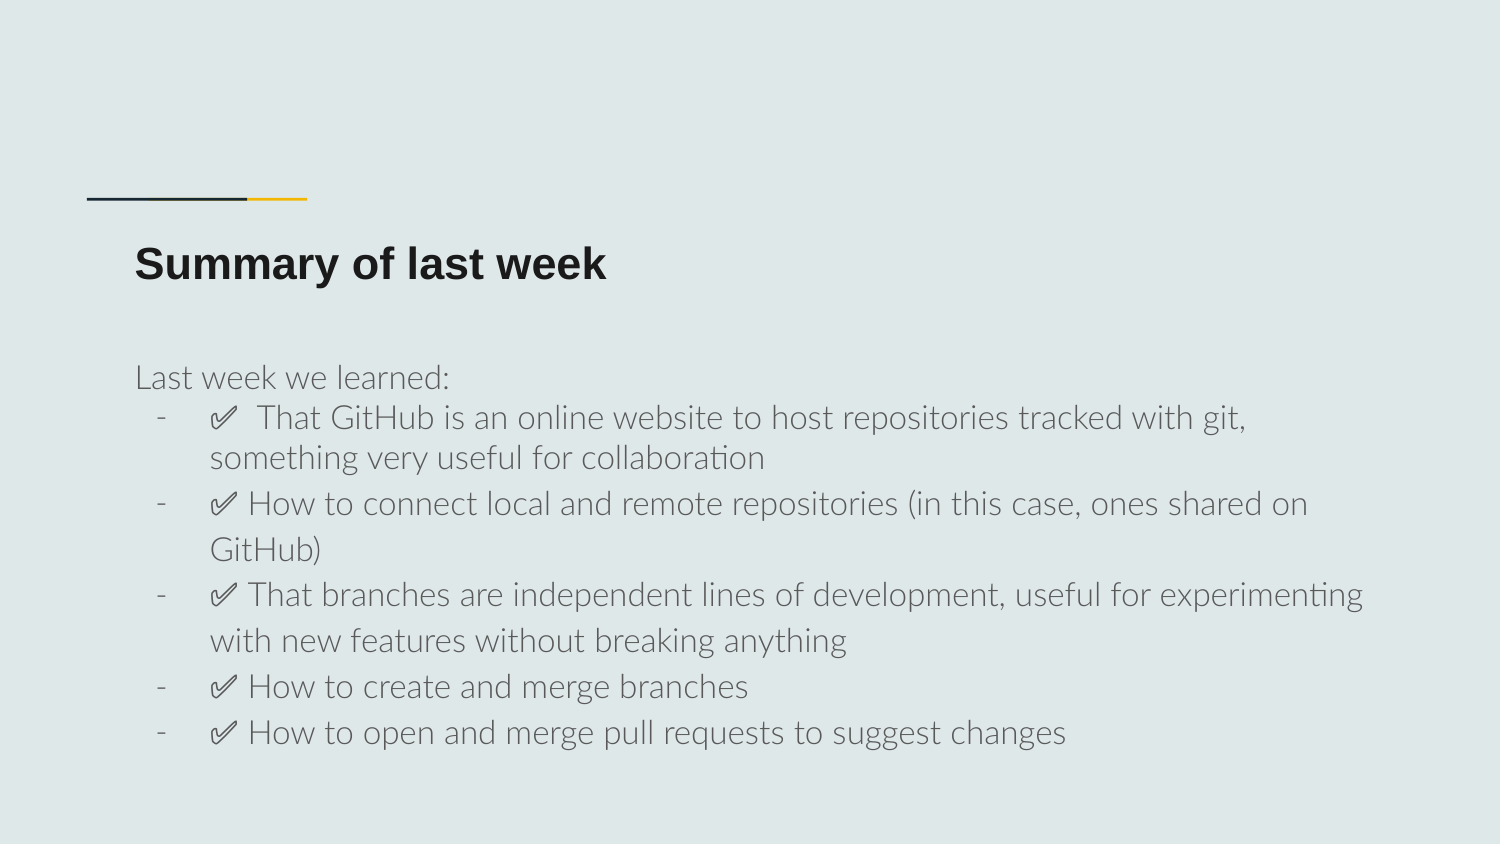

# Summary of last week
Last week we learned:
✅  That GitHub is an online website to host repositories tracked with git, something very useful for collaboration
✅ How to connect local and remote repositories (in this case, ones shared on GitHub)
✅ That branches are independent lines of development, useful for experimenting with new features without breaking anything
✅ How to create and merge branches
✅ How to open and merge pull requests to suggest changes